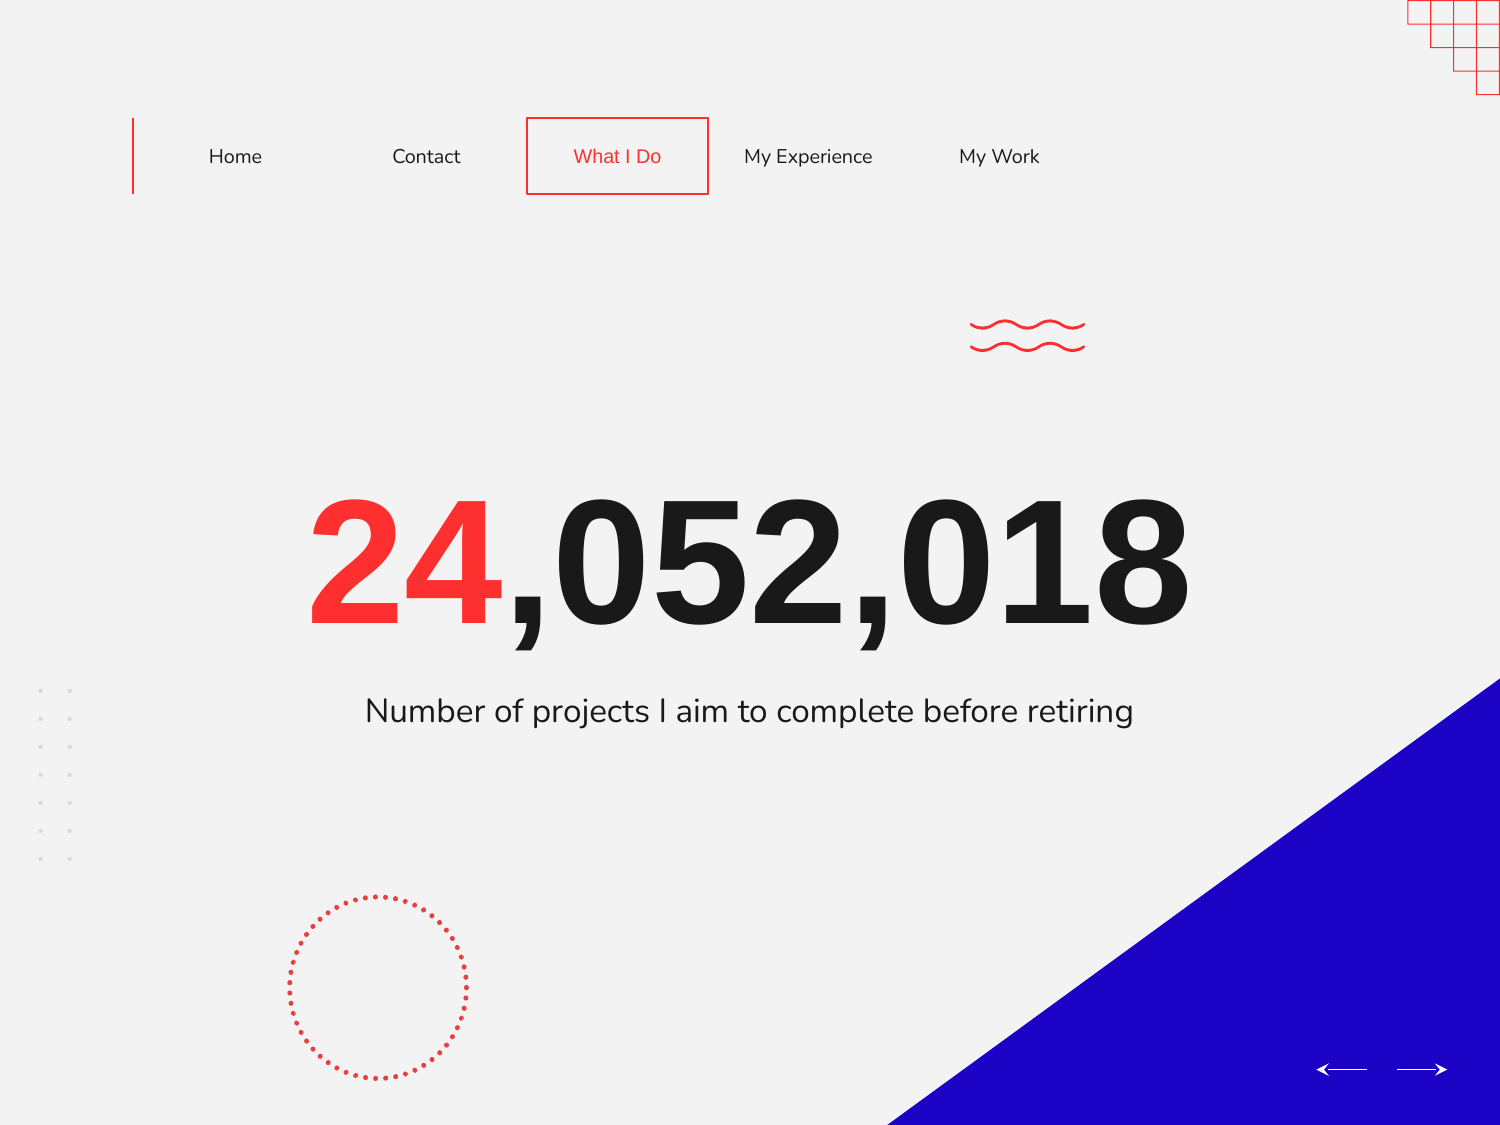

Home
Contact
What I Do
My Experience
My Work
# 24,052,018
Number of projects I aim to complete before retiring